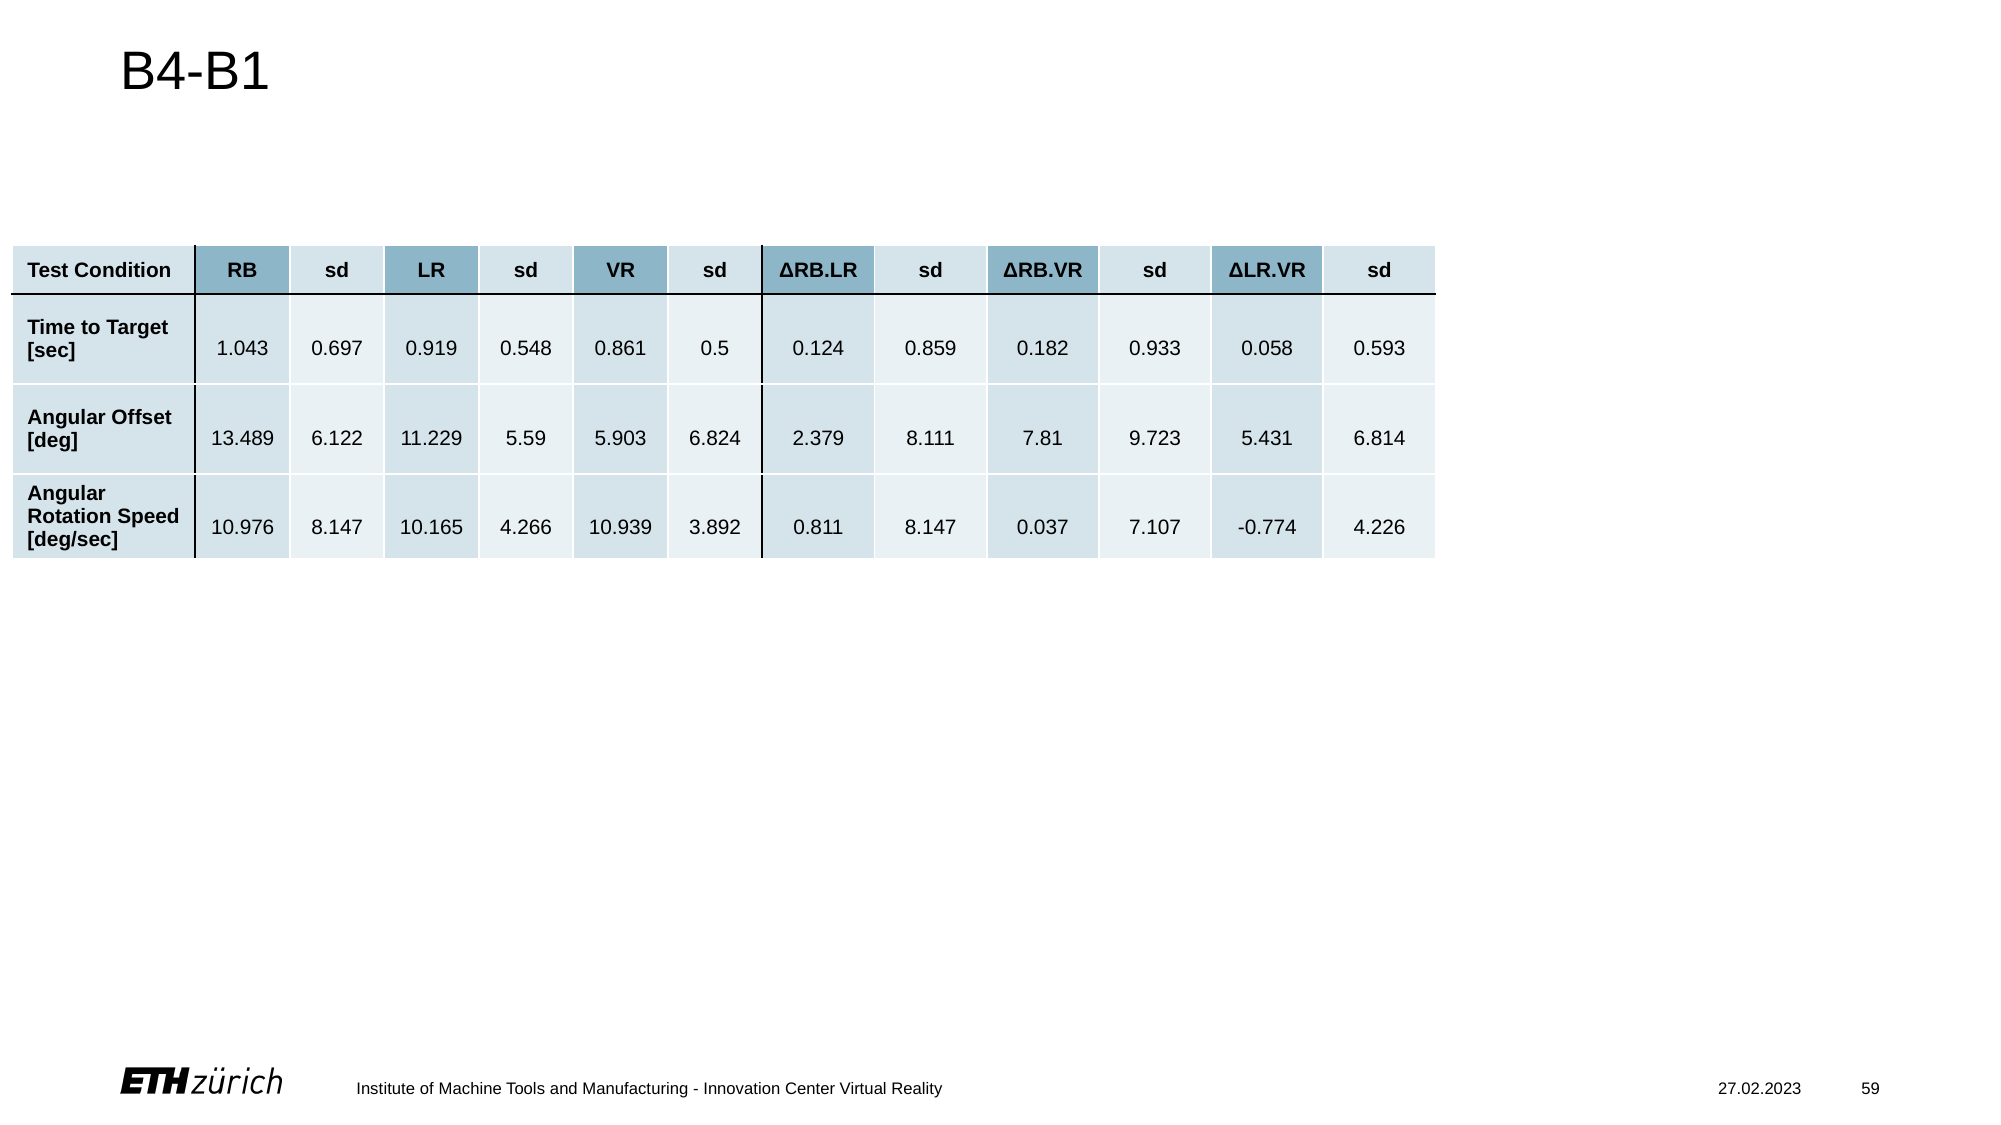

# B4-B1
| Test Condition | RB | sd | LR | sd | VR | sd | ΔRB.LR | sd | ΔRB.VR | sd | ΔLR.VR | sd |
| --- | --- | --- | --- | --- | --- | --- | --- | --- | --- | --- | --- | --- |
| Time to Target [sec] | 1.043 | 0.697 | 0.919 | 0.548 | 0.861 | 0.5 | 0.124 | 0.859 | 0.182 | 0.933 | 0.058 | 0.593 |
| Angular Offset [deg] | 13.489 | 6.122 | 11.229 | 5.59 | 5.903 | 6.824 | 2.379 | 8.111 | 7.81 | 9.723 | 5.431 | 6.814 |
| Angular Rotation Speed [deg/sec] | 10.976 | 8.147 | 10.165 | 4.266 | 10.939 | 3.892 | 0.811 | 8.147 | 0.037 | 7.107 | -0.774 | 4.226 |
Institute of Machine Tools and Manufacturing - Innovation Center Virtual Reality
27.02.2023
59